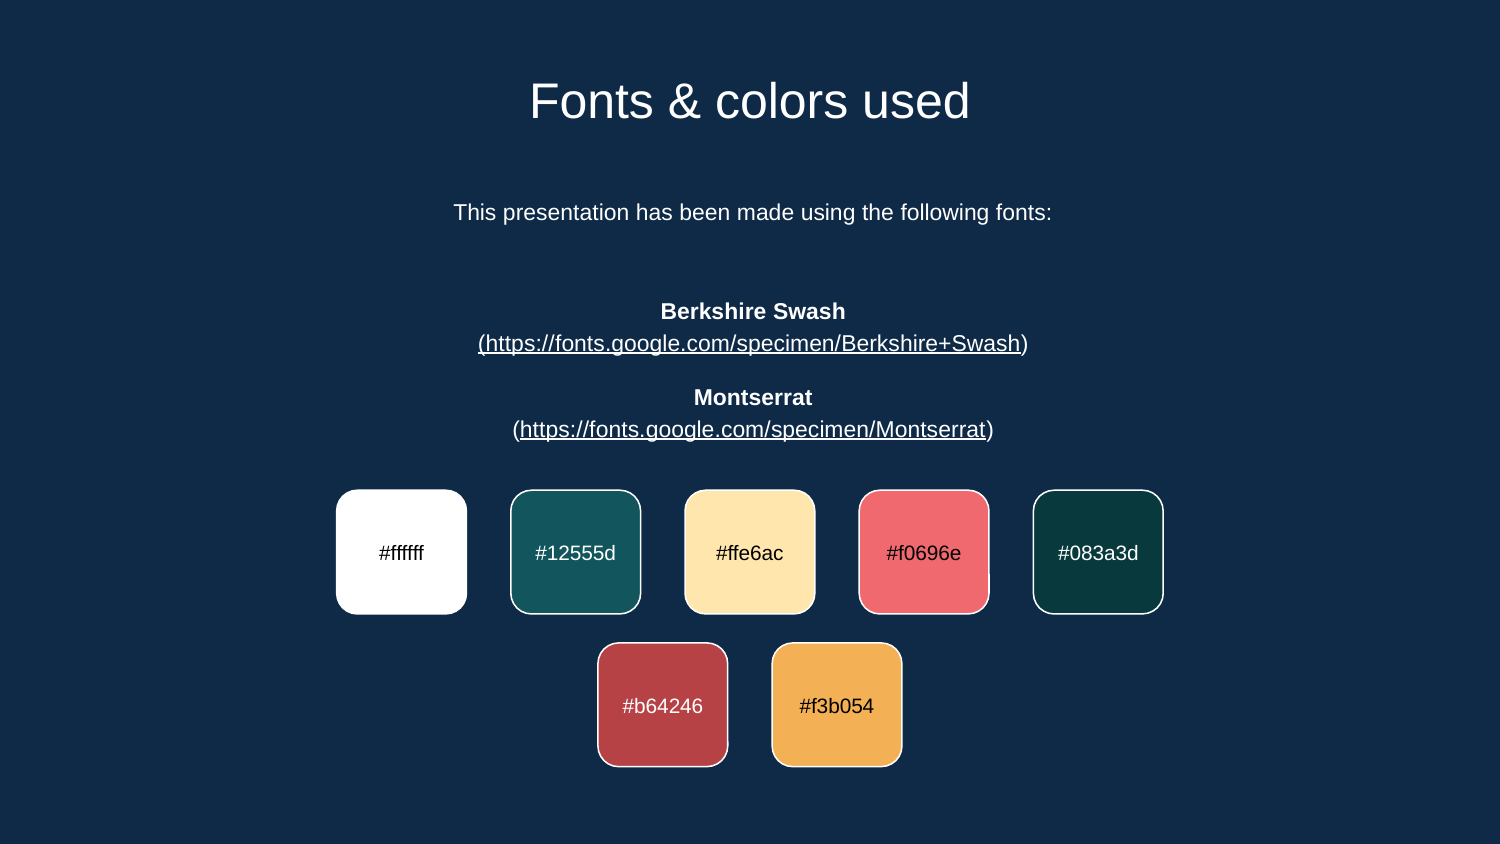

# Fonts & colors used
This presentation has been made using the following fonts:

Berkshire Swash
(https://fonts.google.com/specimen/Berkshire+Swash)

Montserrat
(https://fonts.google.com/specimen/Montserrat)

#ffffff
#12555d
#ffe6ac
#f0696e
#083a3d

#b64246
#f3b054